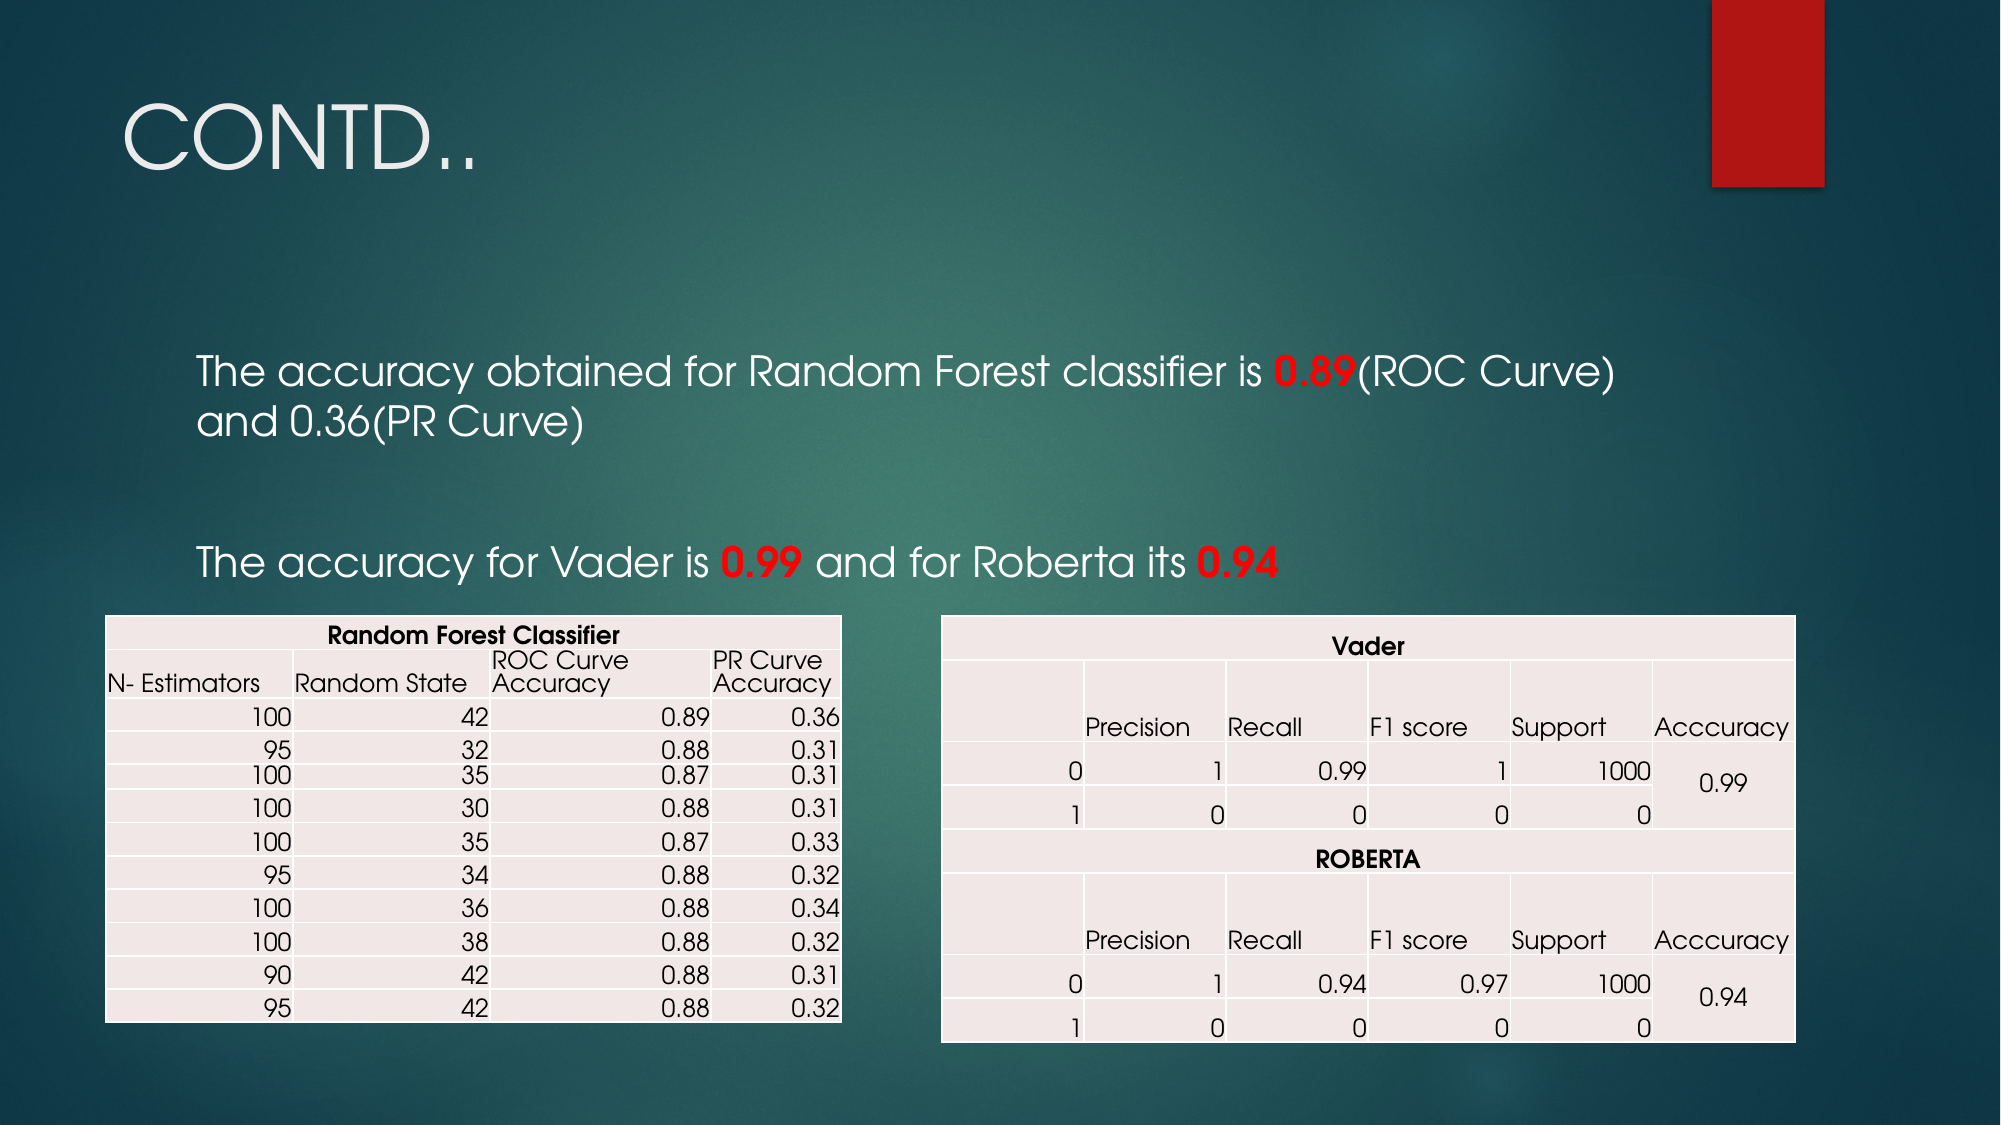

# CONTD..
The accuracy obtained for Random Forest classifier is 0.89(ROC Curve) and 0.36(PR Curve)

The accuracy for Vader is 0.99 and for Roberta its 0.94
| Vader |  |  |  |  |  |
| --- | --- | --- | --- | --- | --- |
|  | Precision | Recall | F1 score | Support | Acccuracy |
| 0 | 1 | 0.99 | 1 | 1000 | 0.99 |
| 1 | 0 | 0 | 0 | 0 |  |
| ROBERTA |  |  |  |  |  |
|  | Precision | Recall | F1 score | Support | Acccuracy |
| 0 | 1 | 0.94 | 0.97 | 1000 | 0.94 |
| 1 | 0 | 0 | 0 | 0 |  |
| Random Forest Classifier |  |  |  |
| --- | --- | --- | --- |
| N- Estimators | Random State | ROC Curve Accuracy | PR Curve Accuracy |
| 100 | 42 | 0.89 | 0.36 |
| 95 | 32 | 0.88 | 0.31 |
| 100 | 35 | 0.87 | 0.31 |
| 100 | 30 | 0.88 | 0.31 |
| 100 | 35 | 0.87 | 0.33 |
| 95 | 34 | 0.88 | 0.32 |
| 100 | 36 | 0.88 | 0.34 |
| 100 | 38 | 0.88 | 0.32 |
| 90 | 42 | 0.88 | 0.31 |
| 95 | 42 | 0.88 | 0.32 |